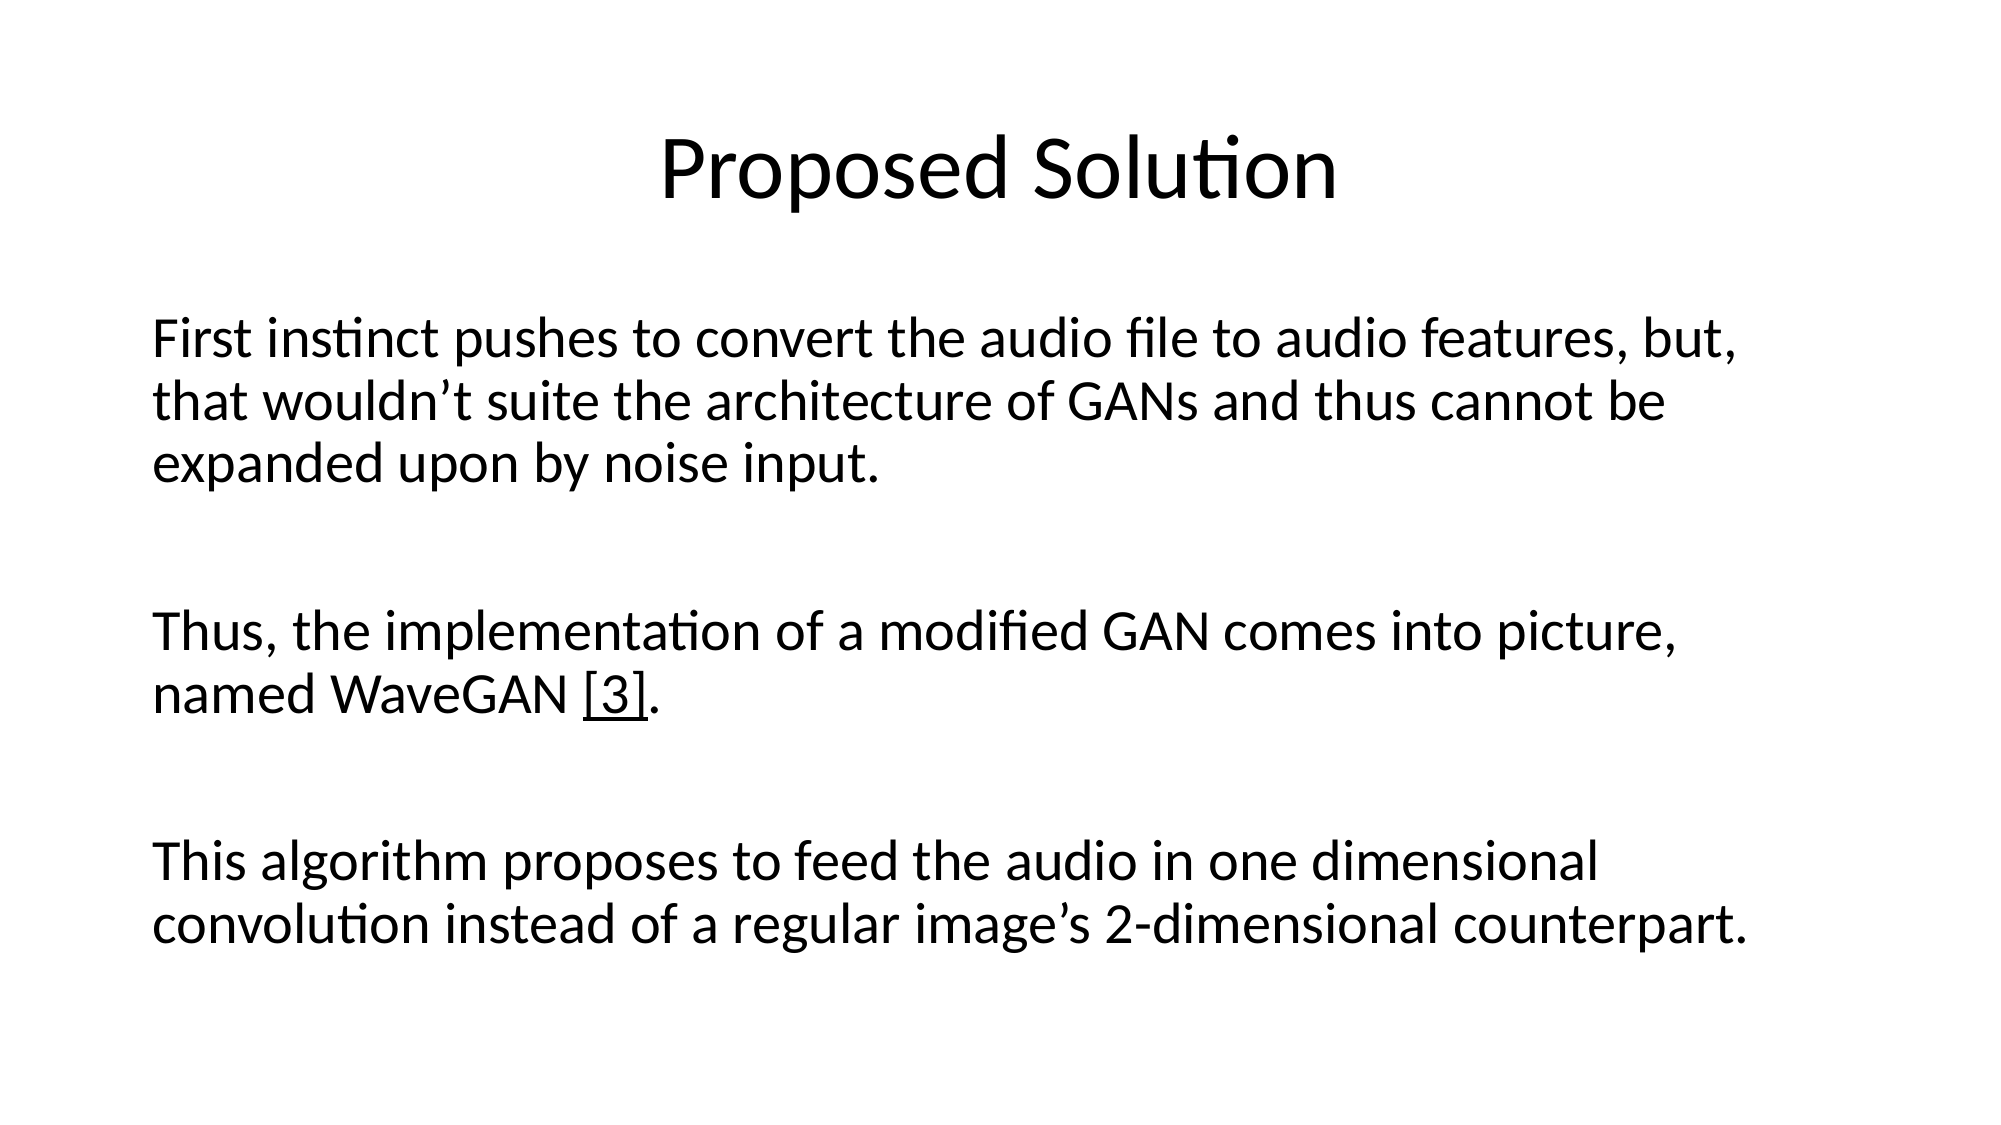

# Proposed Solution
First instinct pushes to convert the audio file to audio features, but, that wouldn’t suite the architecture of GANs and thus cannot be expanded upon by noise input.

Thus, the implementation of a modified GAN comes into picture, named WaveGAN [3].

This algorithm proposes to feed the audio in one dimensional convolution instead of a regular image’s 2-dimensional counterpart.